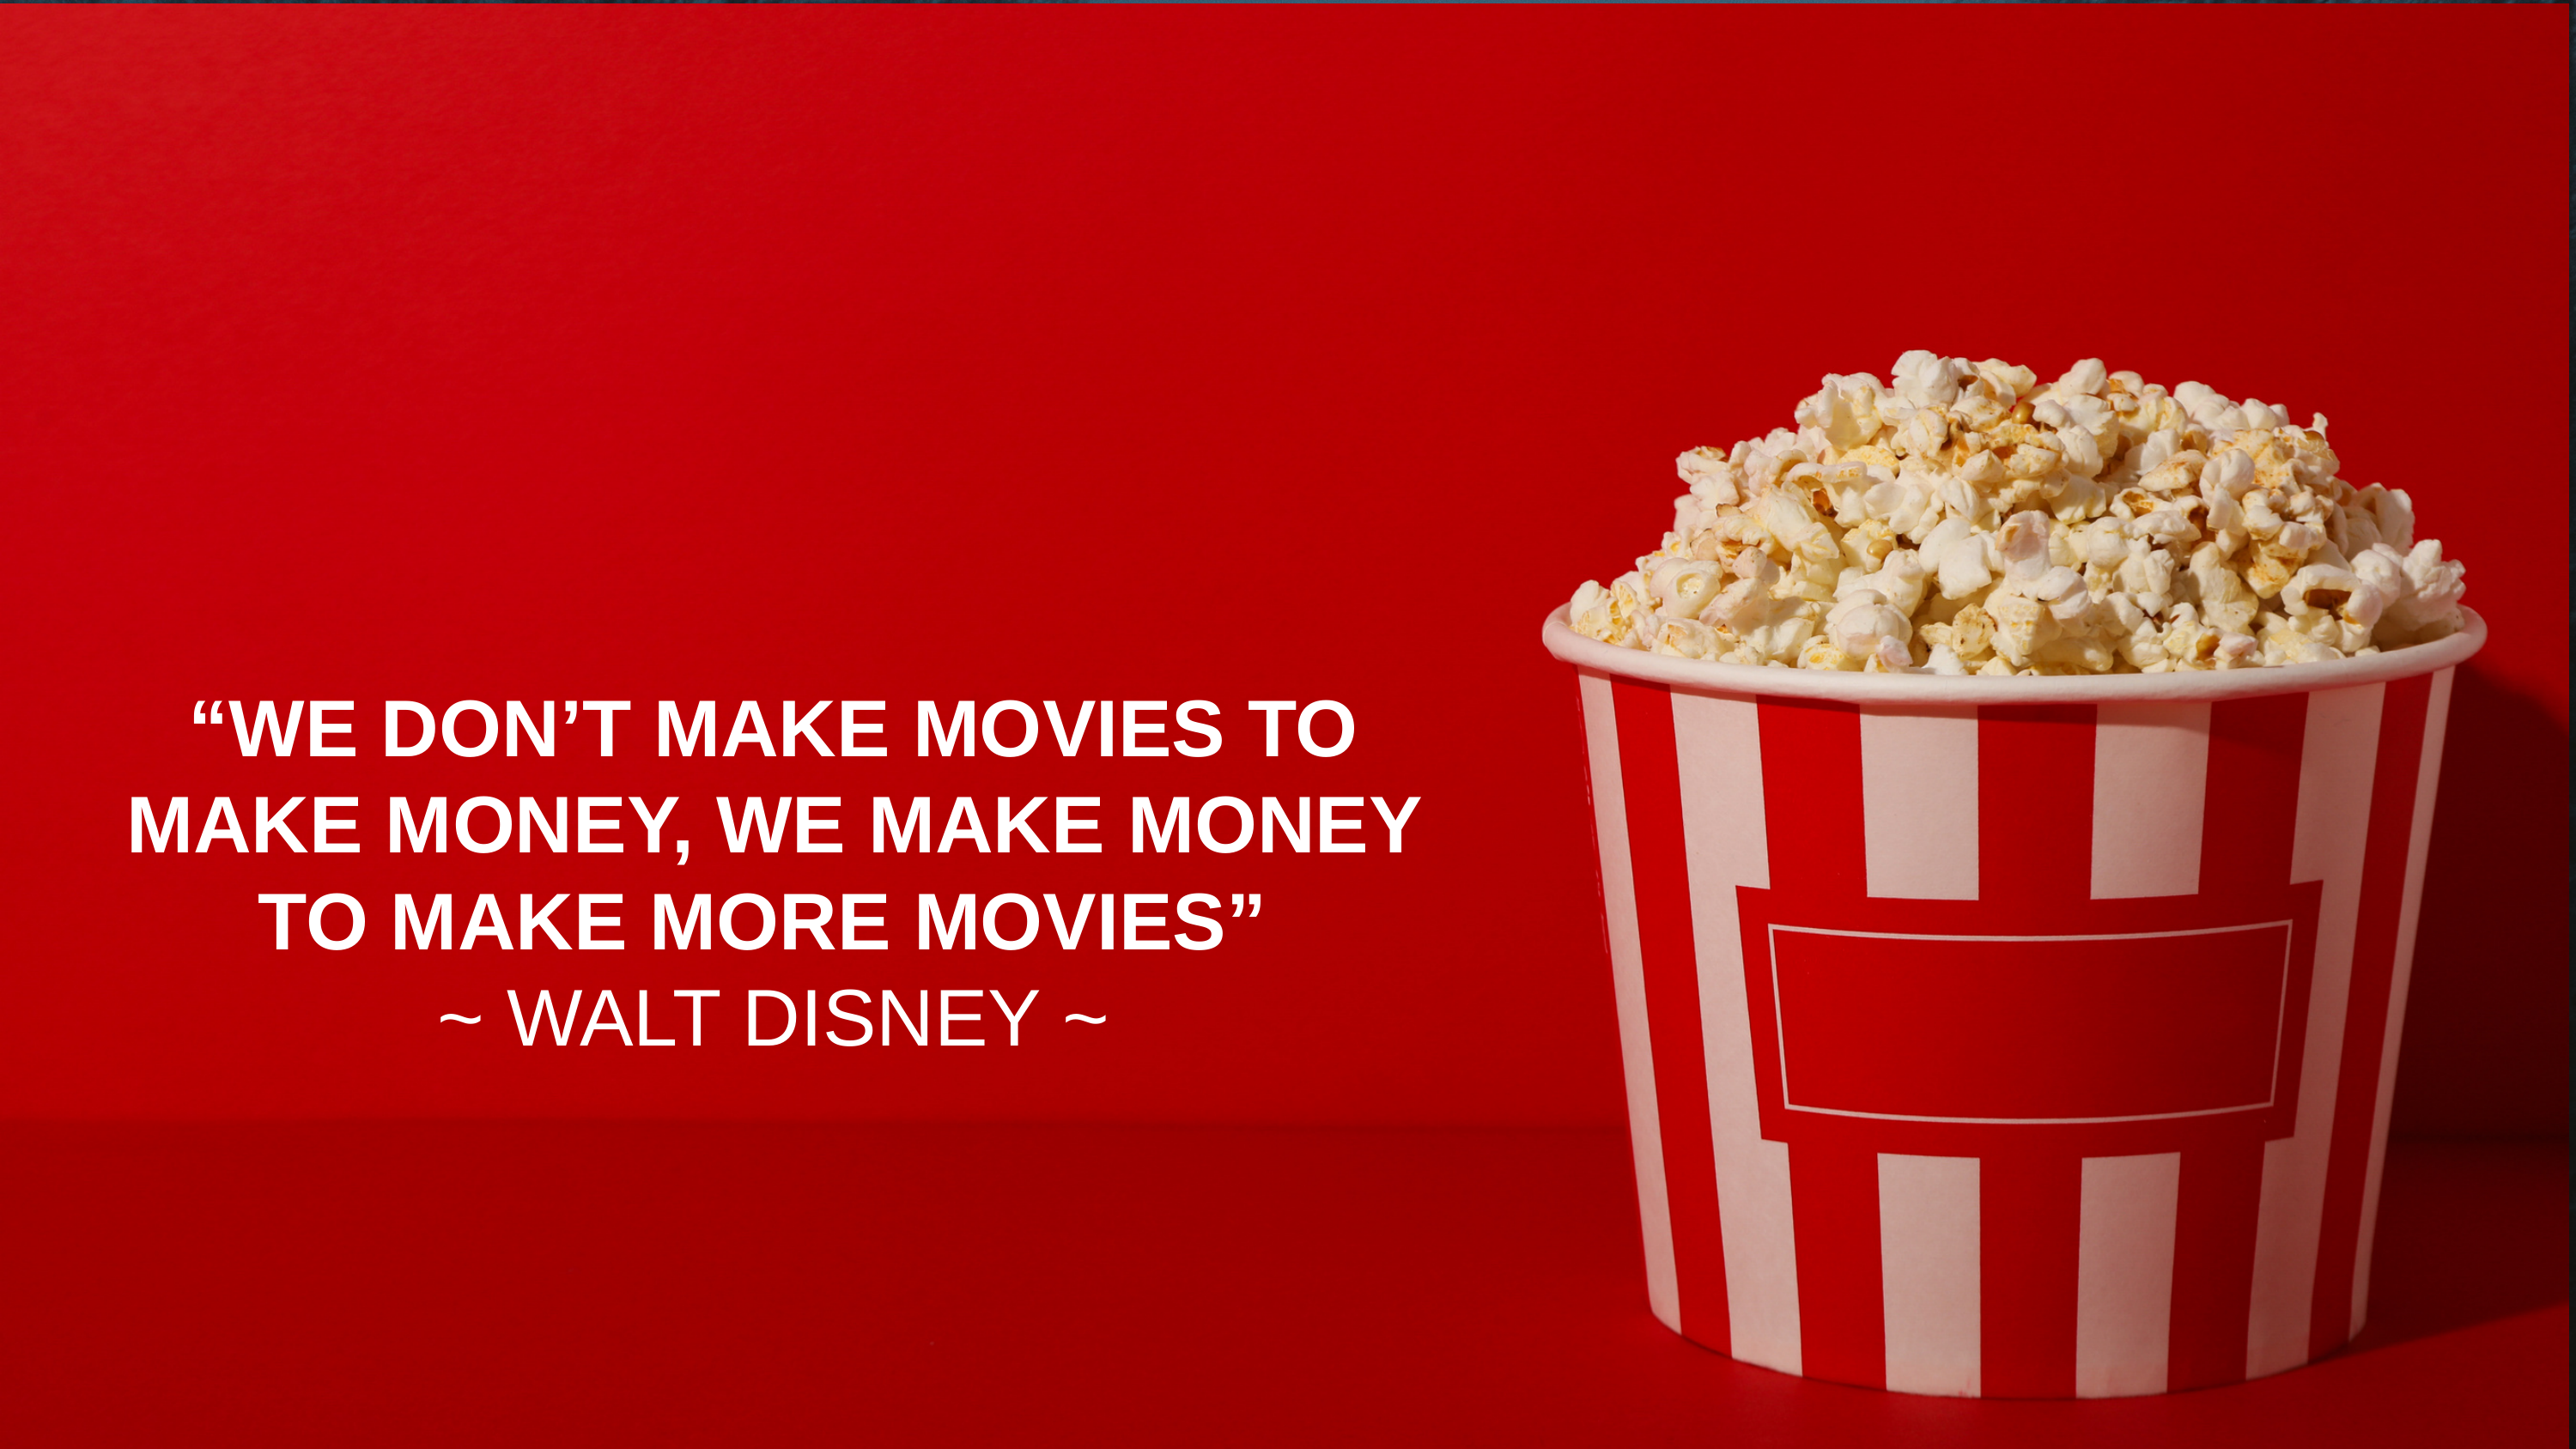

“WE DON’T MAKE MOVIES TO MAKE MONEY, WE MAKE MONEY TO MAKE MORE MOVIES”
~ WALT DISNEY ~